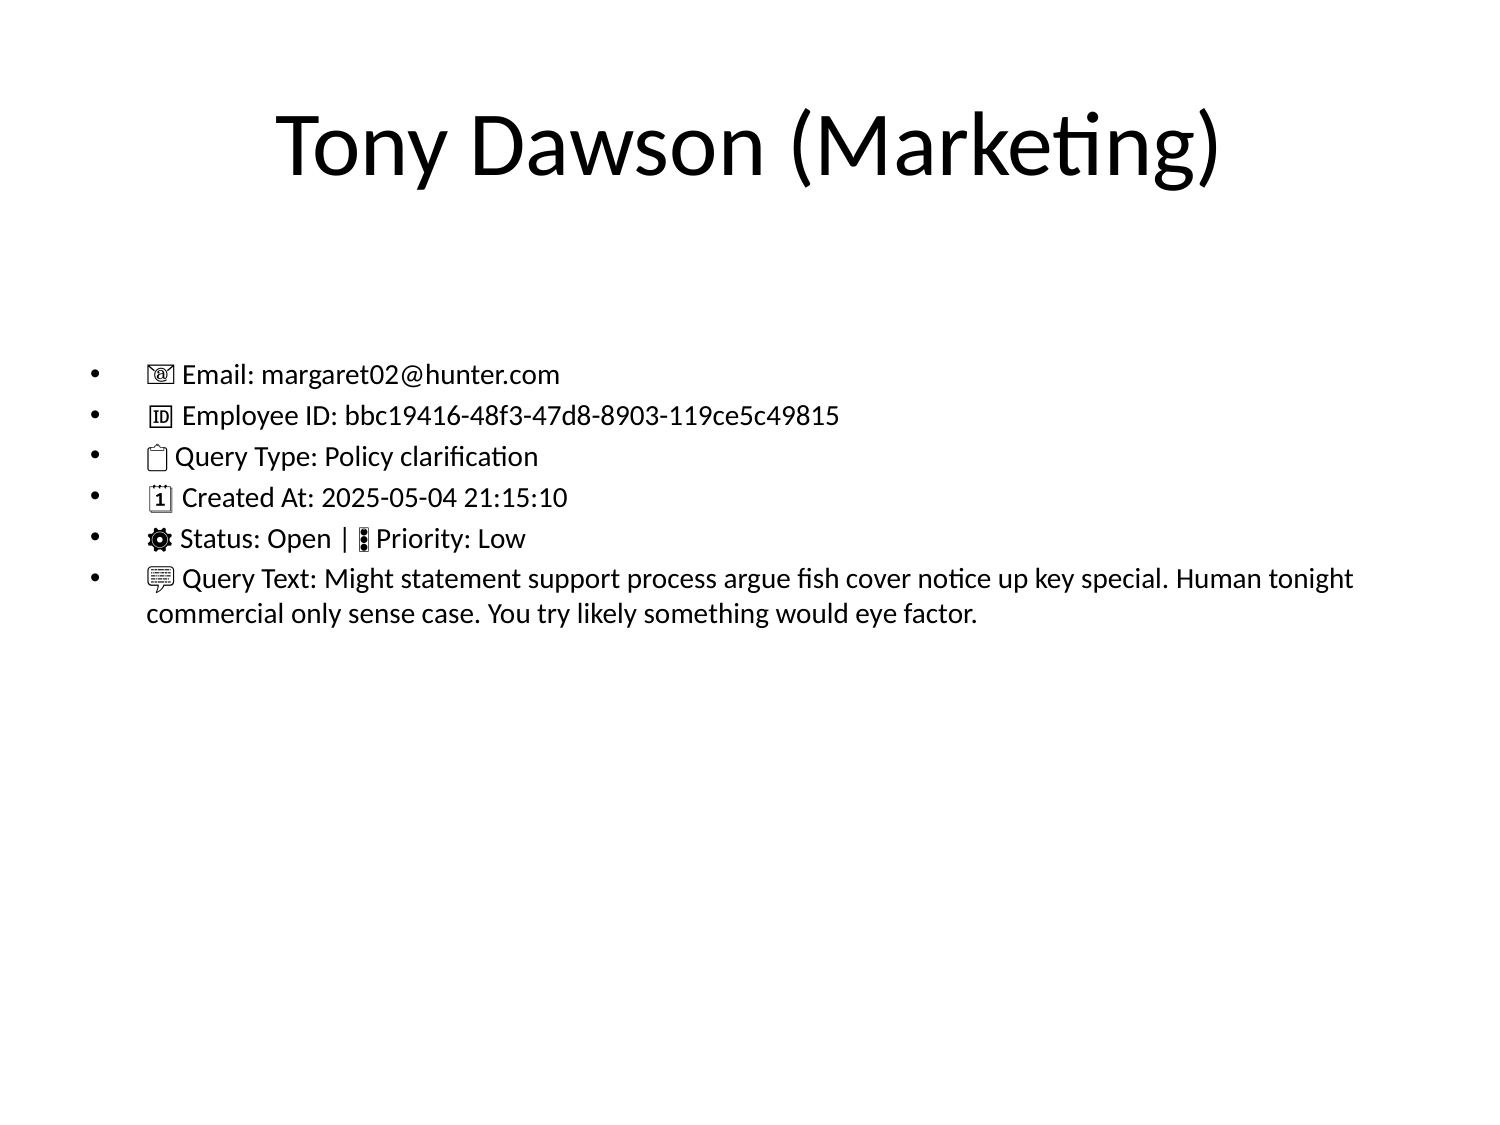

# Tony Dawson (Marketing)

📧 Email: margaret02@hunter.com
🆔 Employee ID: bbc19416-48f3-47d8-8903-119ce5c49815
📋 Query Type: Policy clarification
🗓 Created At: 2025-05-04 21:15:10
⚙ Status: Open | 🚦 Priority: Low
💬 Query Text: Might statement support process argue fish cover notice up key special. Human tonight commercial only sense case. You try likely something would eye factor.